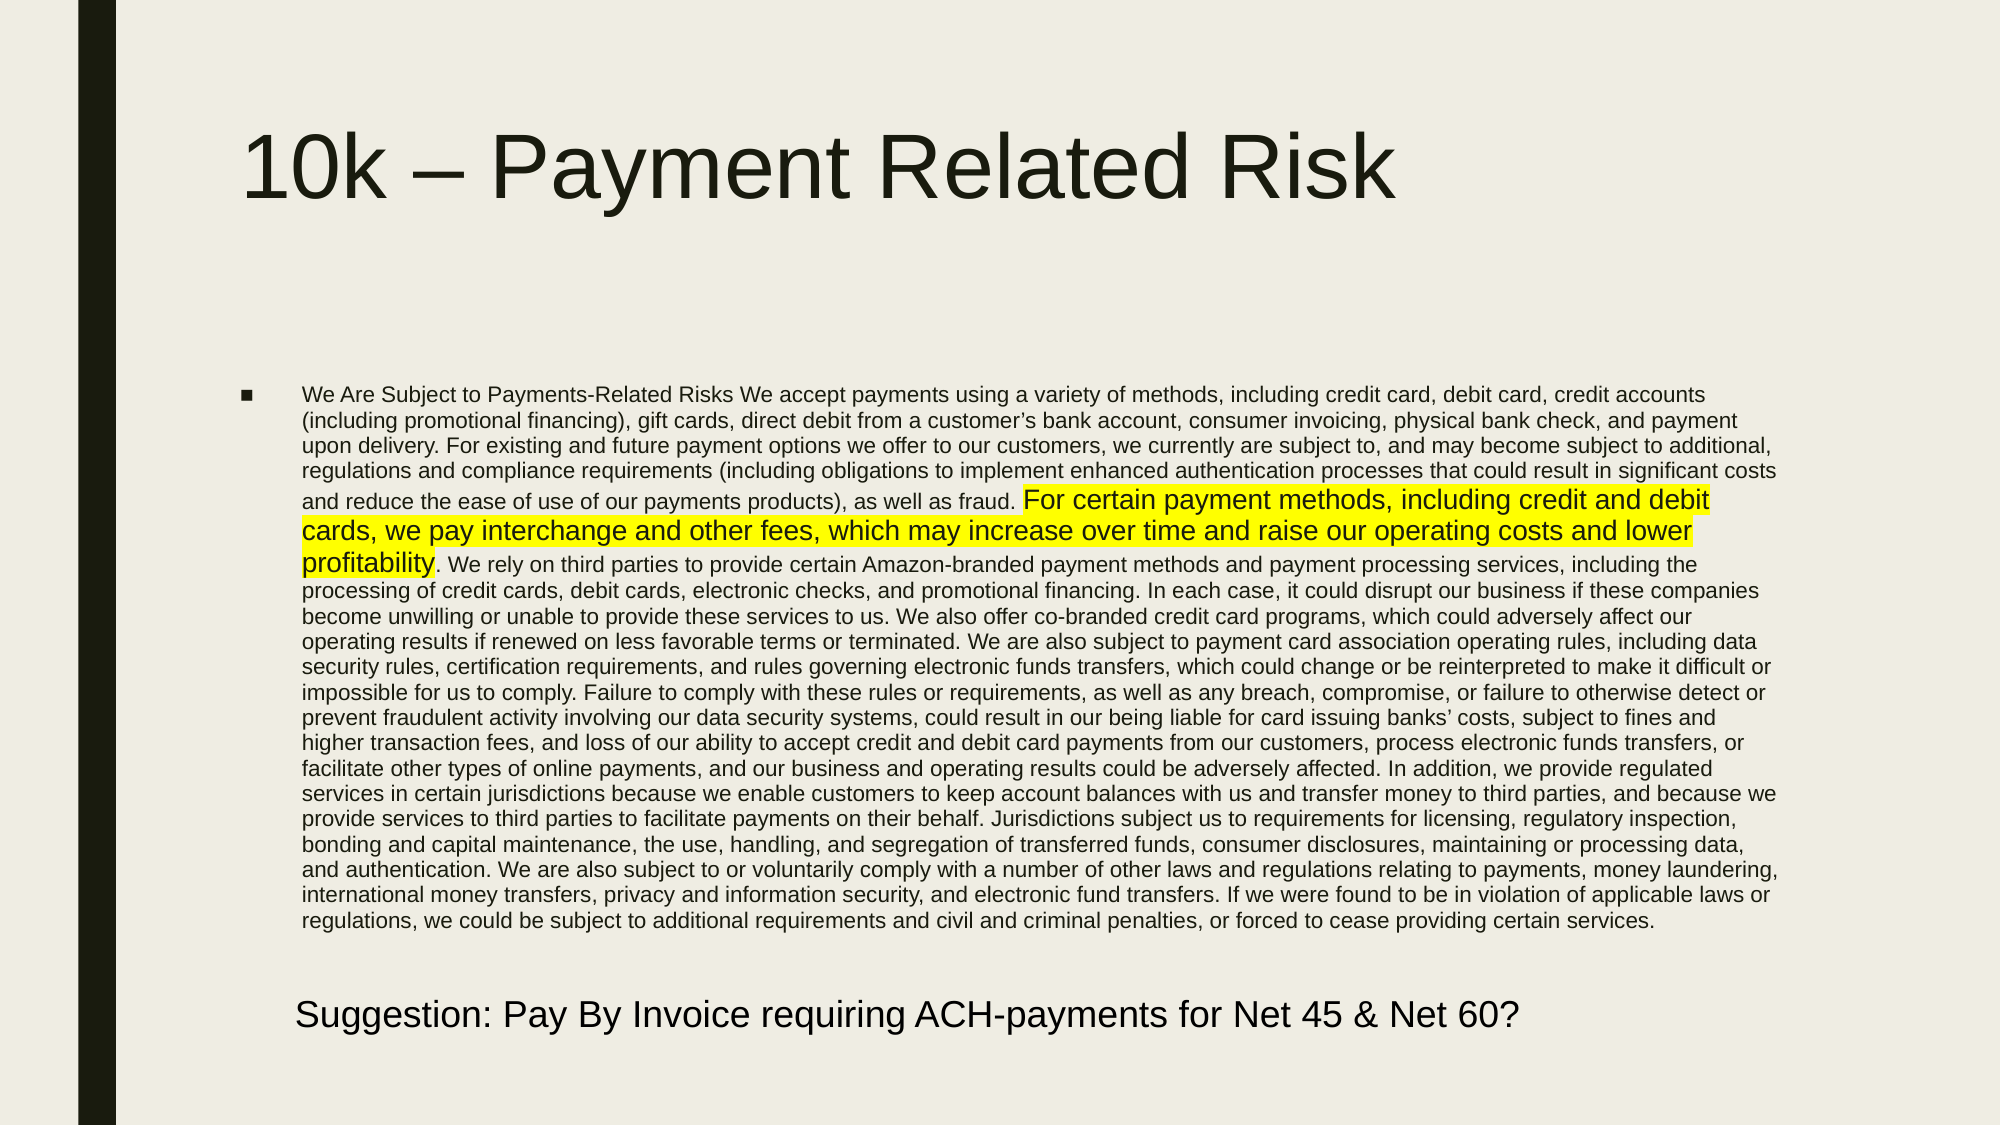

# 10k – Payment Related Risk
We Are Subject to Payments-Related Risks We accept payments using a variety of methods, including credit card, debit card, credit accounts (including promotional financing), gift cards, direct debit from a customer’s bank account, consumer invoicing, physical bank check, and payment upon delivery. For existing and future payment options we offer to our customers, we currently are subject to, and may become subject to additional, regulations and compliance requirements (including obligations to implement enhanced authentication processes that could result in significant costs and reduce the ease of use of our payments products), as well as fraud. For certain payment methods, including credit and debit cards, we pay interchange and other fees, which may increase over time and raise our operating costs and lower profitability. We rely on third parties to provide certain Amazon-branded payment methods and payment processing services, including the processing of credit cards, debit cards, electronic checks, and promotional financing. In each case, it could disrupt our business if these companies become unwilling or unable to provide these services to us. We also offer co-branded credit card programs, which could adversely affect our operating results if renewed on less favorable terms or terminated. We are also subject to payment card association operating rules, including data security rules, certification requirements, and rules governing electronic funds transfers, which could change or be reinterpreted to make it difficult or impossible for us to comply. Failure to comply with these rules or requirements, as well as any breach, compromise, or failure to otherwise detect or prevent fraudulent activity involving our data security systems, could result in our being liable for card issuing banks’ costs, subject to fines and higher transaction fees, and loss of our ability to accept credit and debit card payments from our customers, process electronic funds transfers, or facilitate other types of online payments, and our business and operating results could be adversely affected. In addition, we provide regulated services in certain jurisdictions because we enable customers to keep account balances with us and transfer money to third parties, and because we provide services to third parties to facilitate payments on their behalf. Jurisdictions subject us to requirements for licensing, regulatory inspection, bonding and capital maintenance, the use, handling, and segregation of transferred funds, consumer disclosures, maintaining or processing data, and authentication. We are also subject to or voluntarily comply with a number of other laws and regulations relating to payments, money laundering, international money transfers, privacy and information security, and electronic fund transfers. If we were found to be in violation of applicable laws or regulations, we could be subject to additional requirements and civil and criminal penalties, or forced to cease providing certain services.
Suggestion: Pay By Invoice requiring ACH-payments for Net 45 & Net 60?